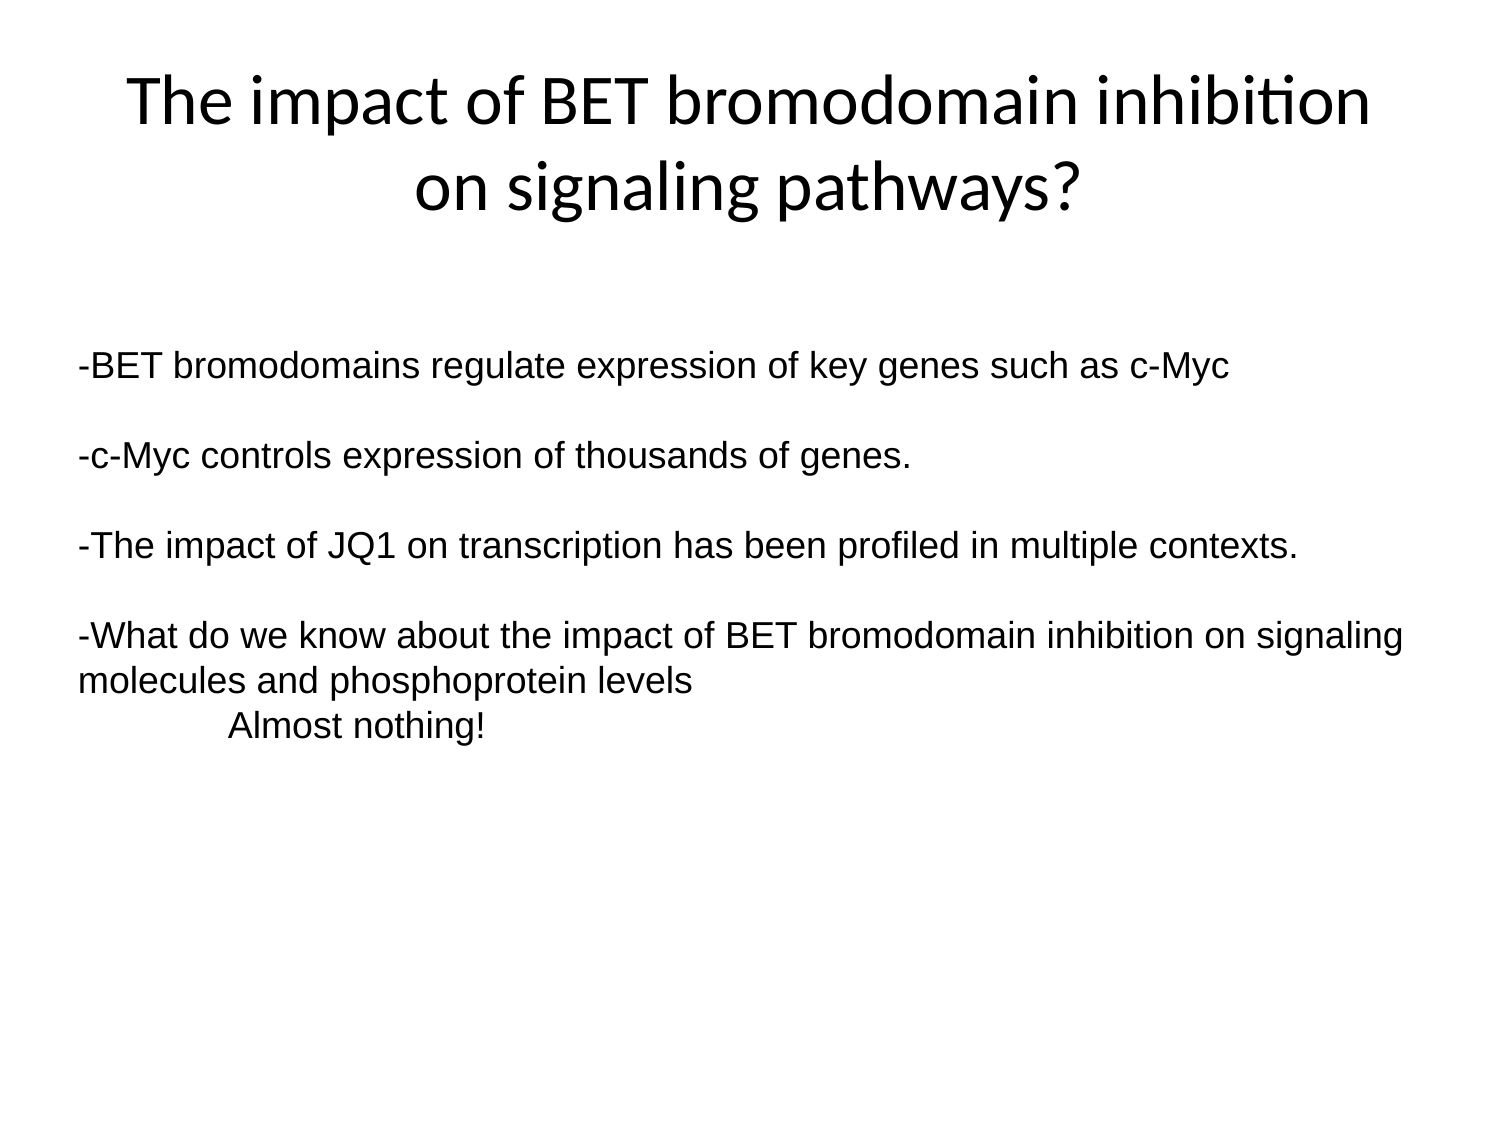

# The impact of BET bromodomain inhibition on signaling pathways?
-BET bromodomains regulate expression of key genes such as c-Myc

-c-Myc controls expression of thousands of genes.

-The impact of JQ1 on transcription has been profiled in multiple contexts.

-What do we know about the impact of BET bromodomain inhibition on signaling
molecules and phosphoprotein levels
	Almost nothing!